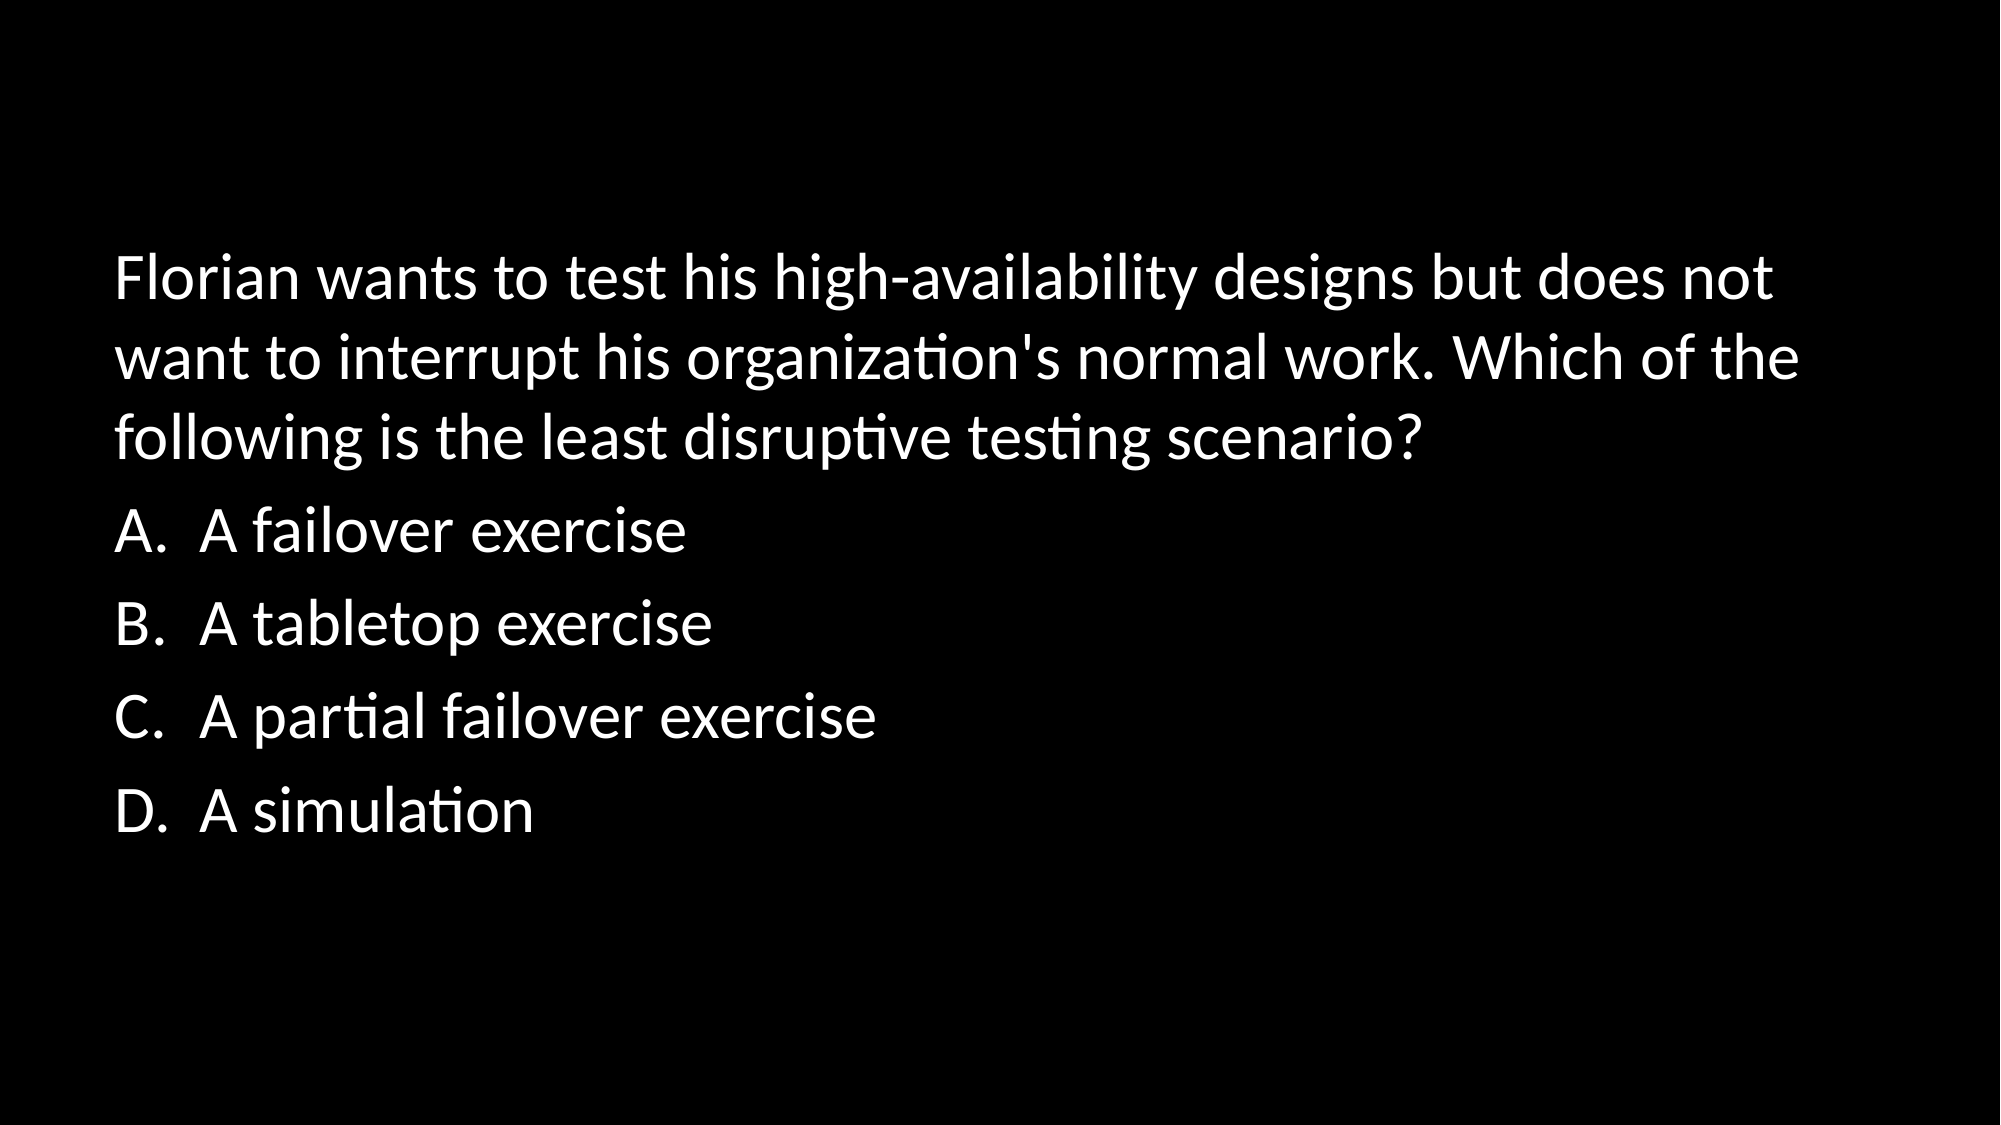

#
Florian wants to test his high-availability designs but does not want to interrupt his organization's normal work. Which of the following is the least disruptive testing scenario?
A failover exercise
A tabletop exercise
A partial failover exercise
A simulation